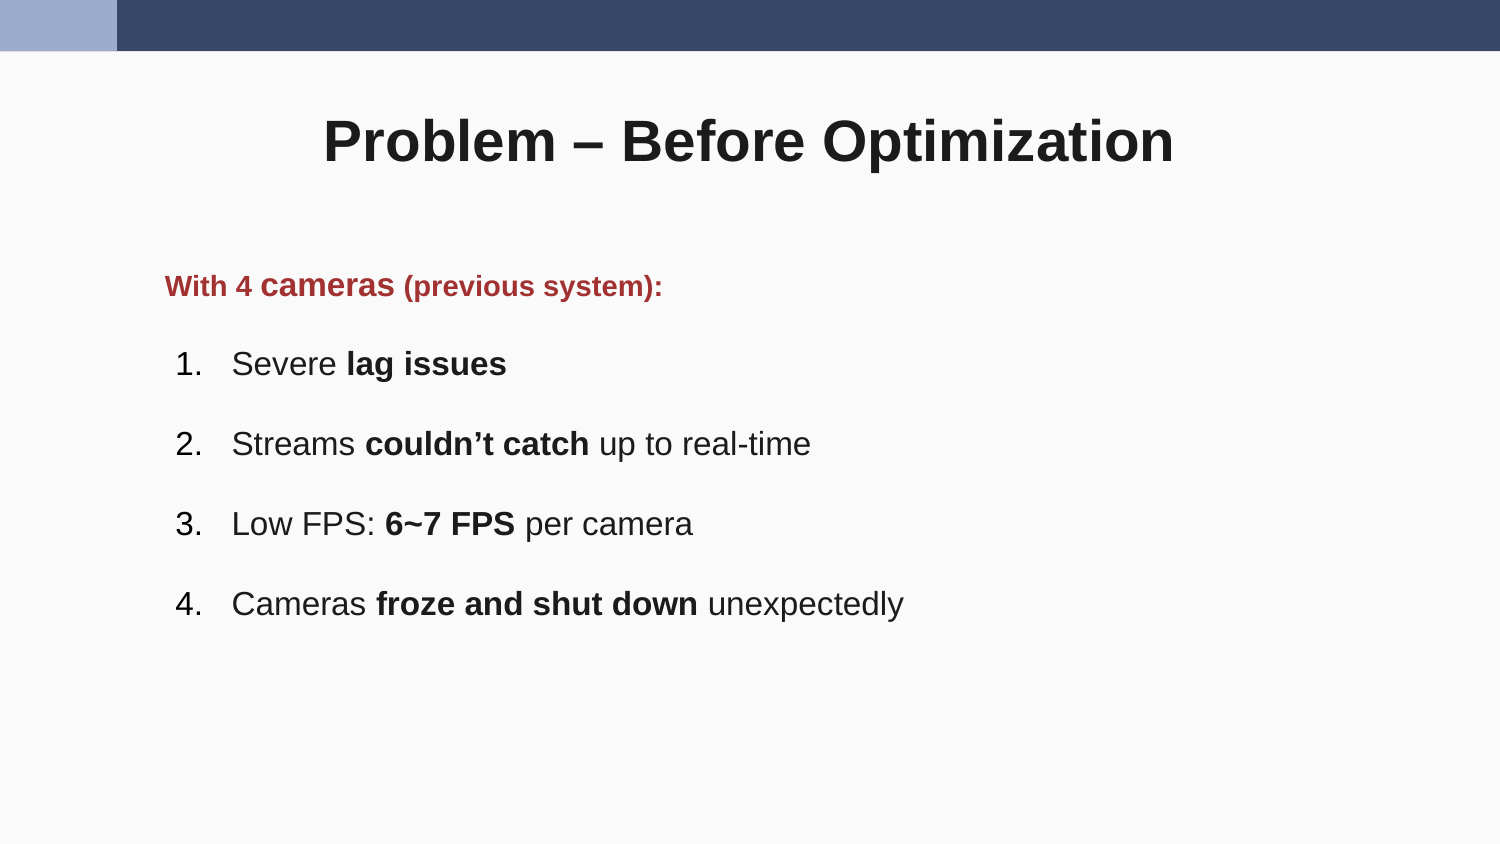

# Problem – Before Optimization
With 4 cameras (previous system):
Severe lag issues

Streams couldn’t catch up to real-time

Low FPS: 6~7 FPS per camera

Cameras froze and shut down unexpectedly